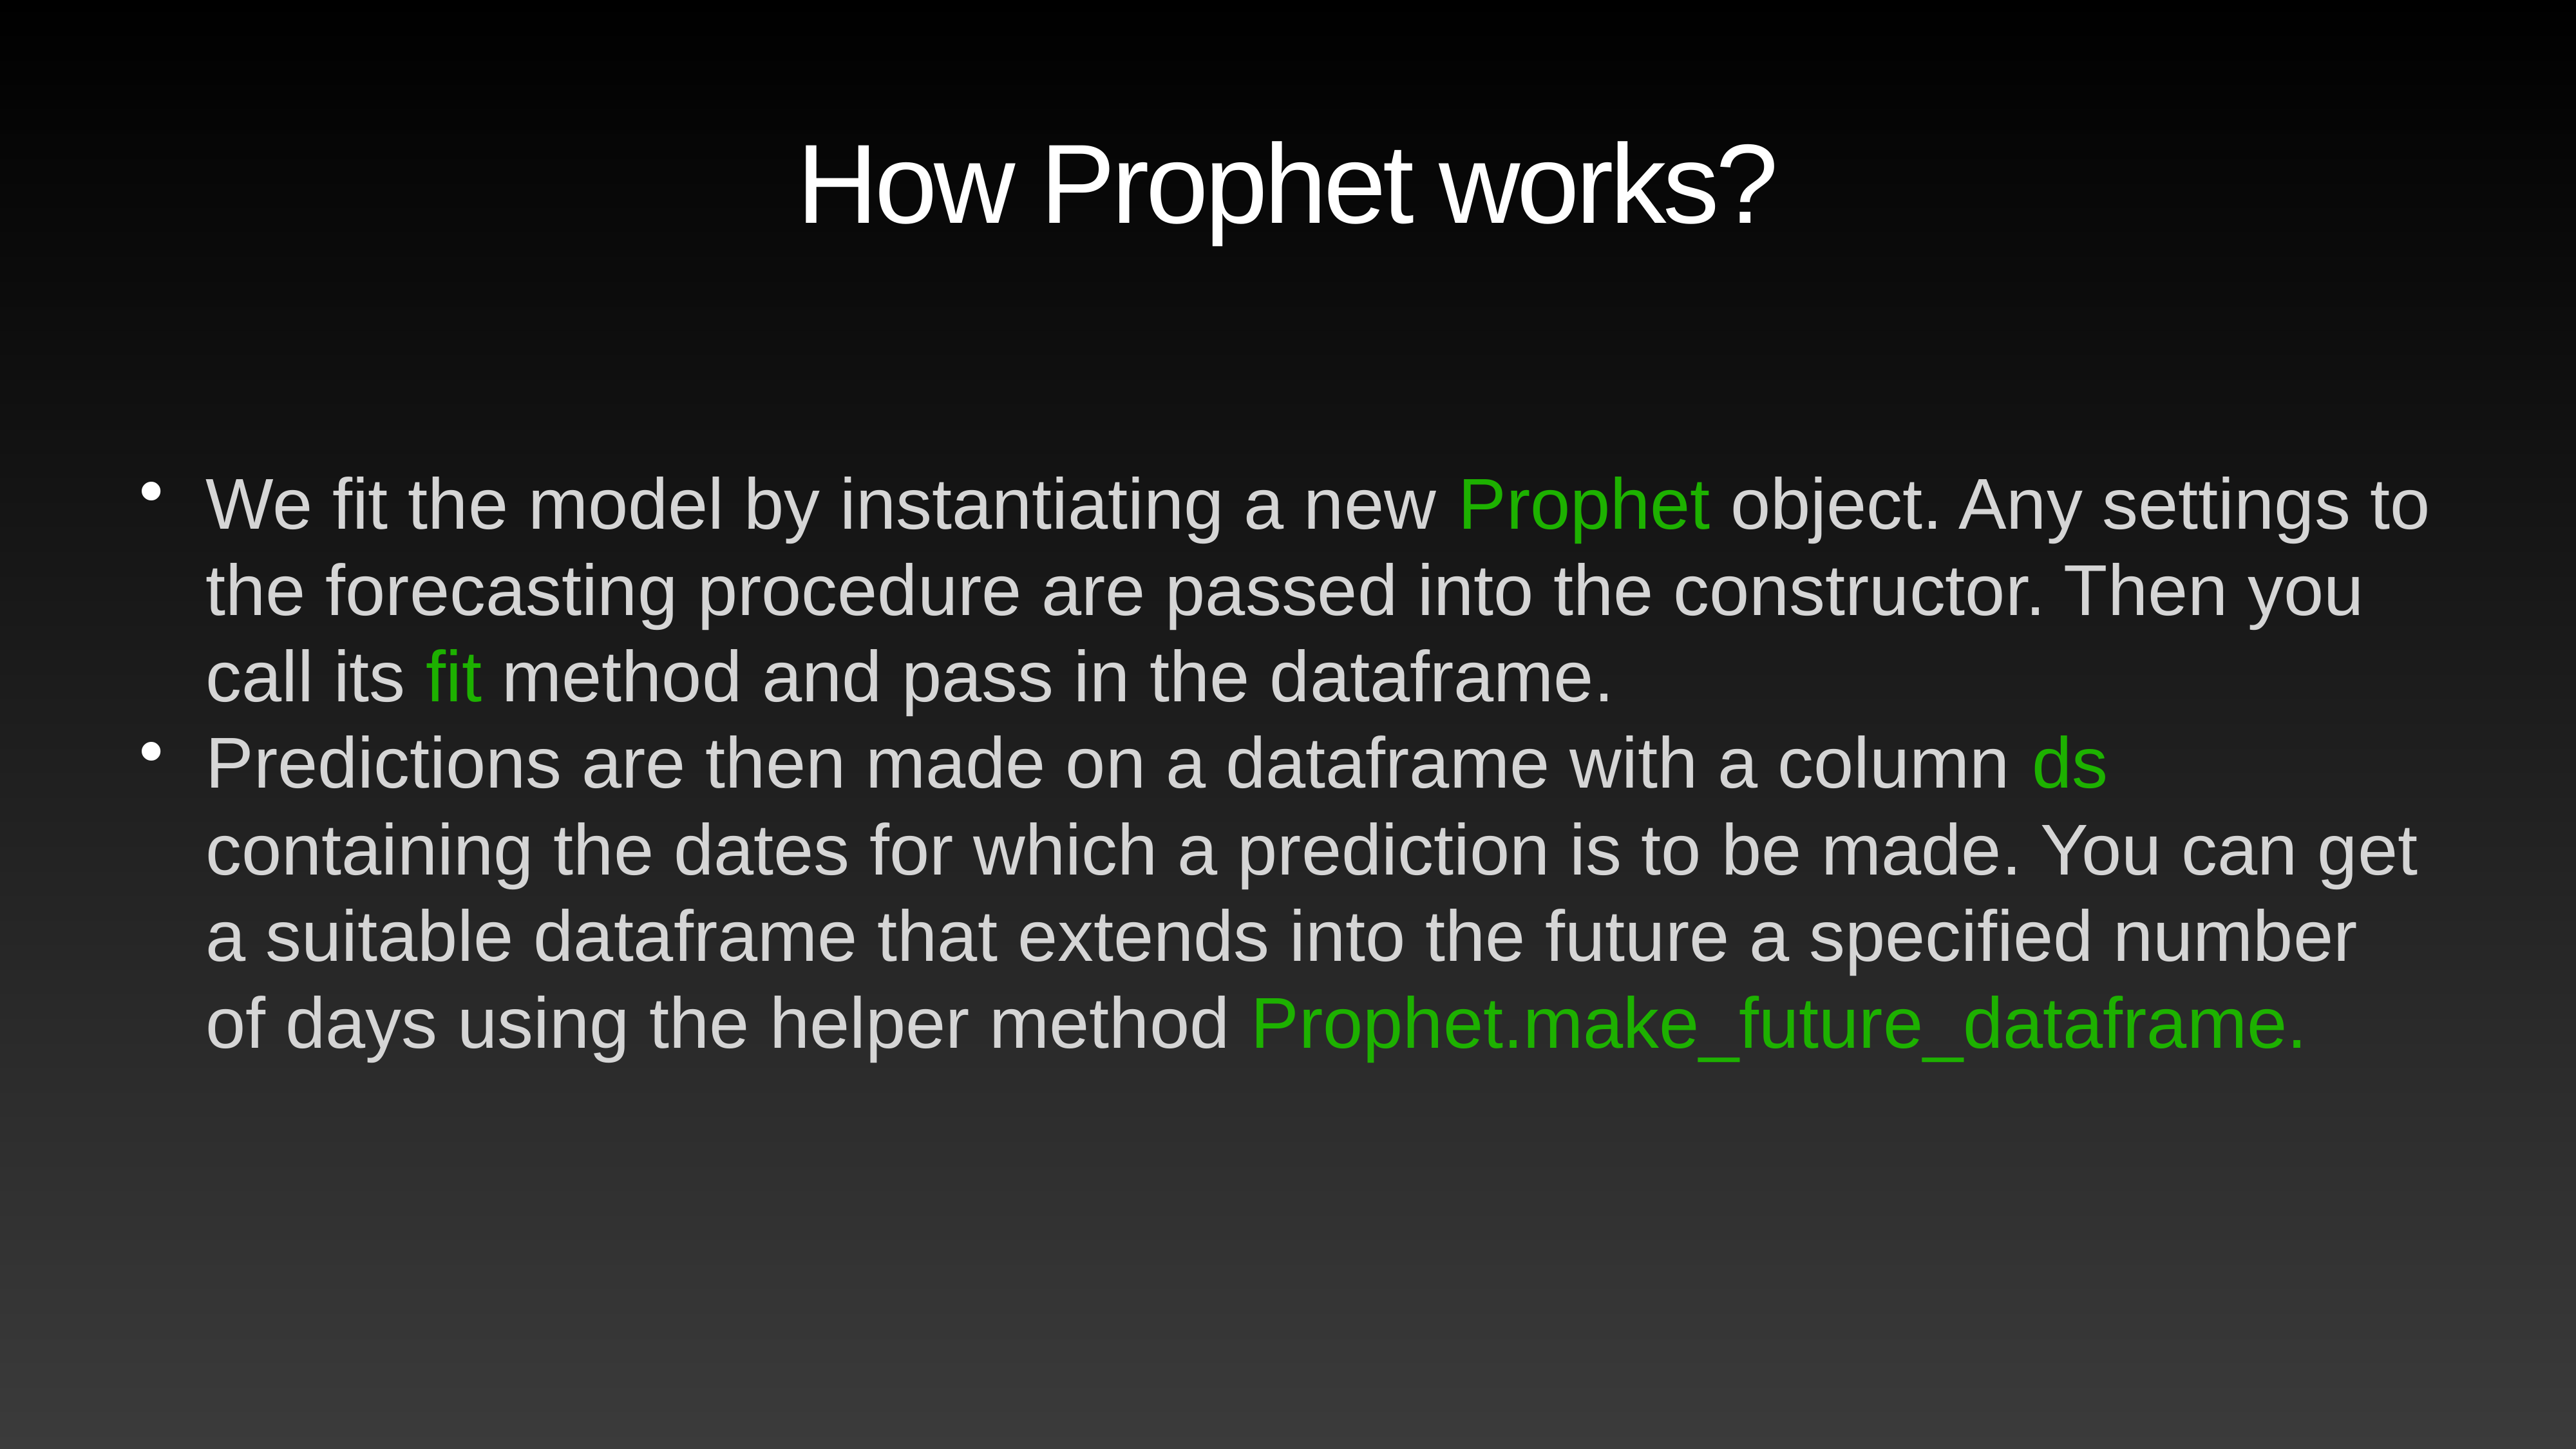

# How Prophet works?
We fit the model by instantiating a new Prophet object. Any settings to the forecasting procedure are passed into the constructor. Then you call its fit method and pass in the dataframe.
Predictions are then made on a dataframe with a column ds containing the dates for which a prediction is to be made. You can get a suitable dataframe that extends into the future a specified number of days using the helper method Prophet.make_future_dataframe.